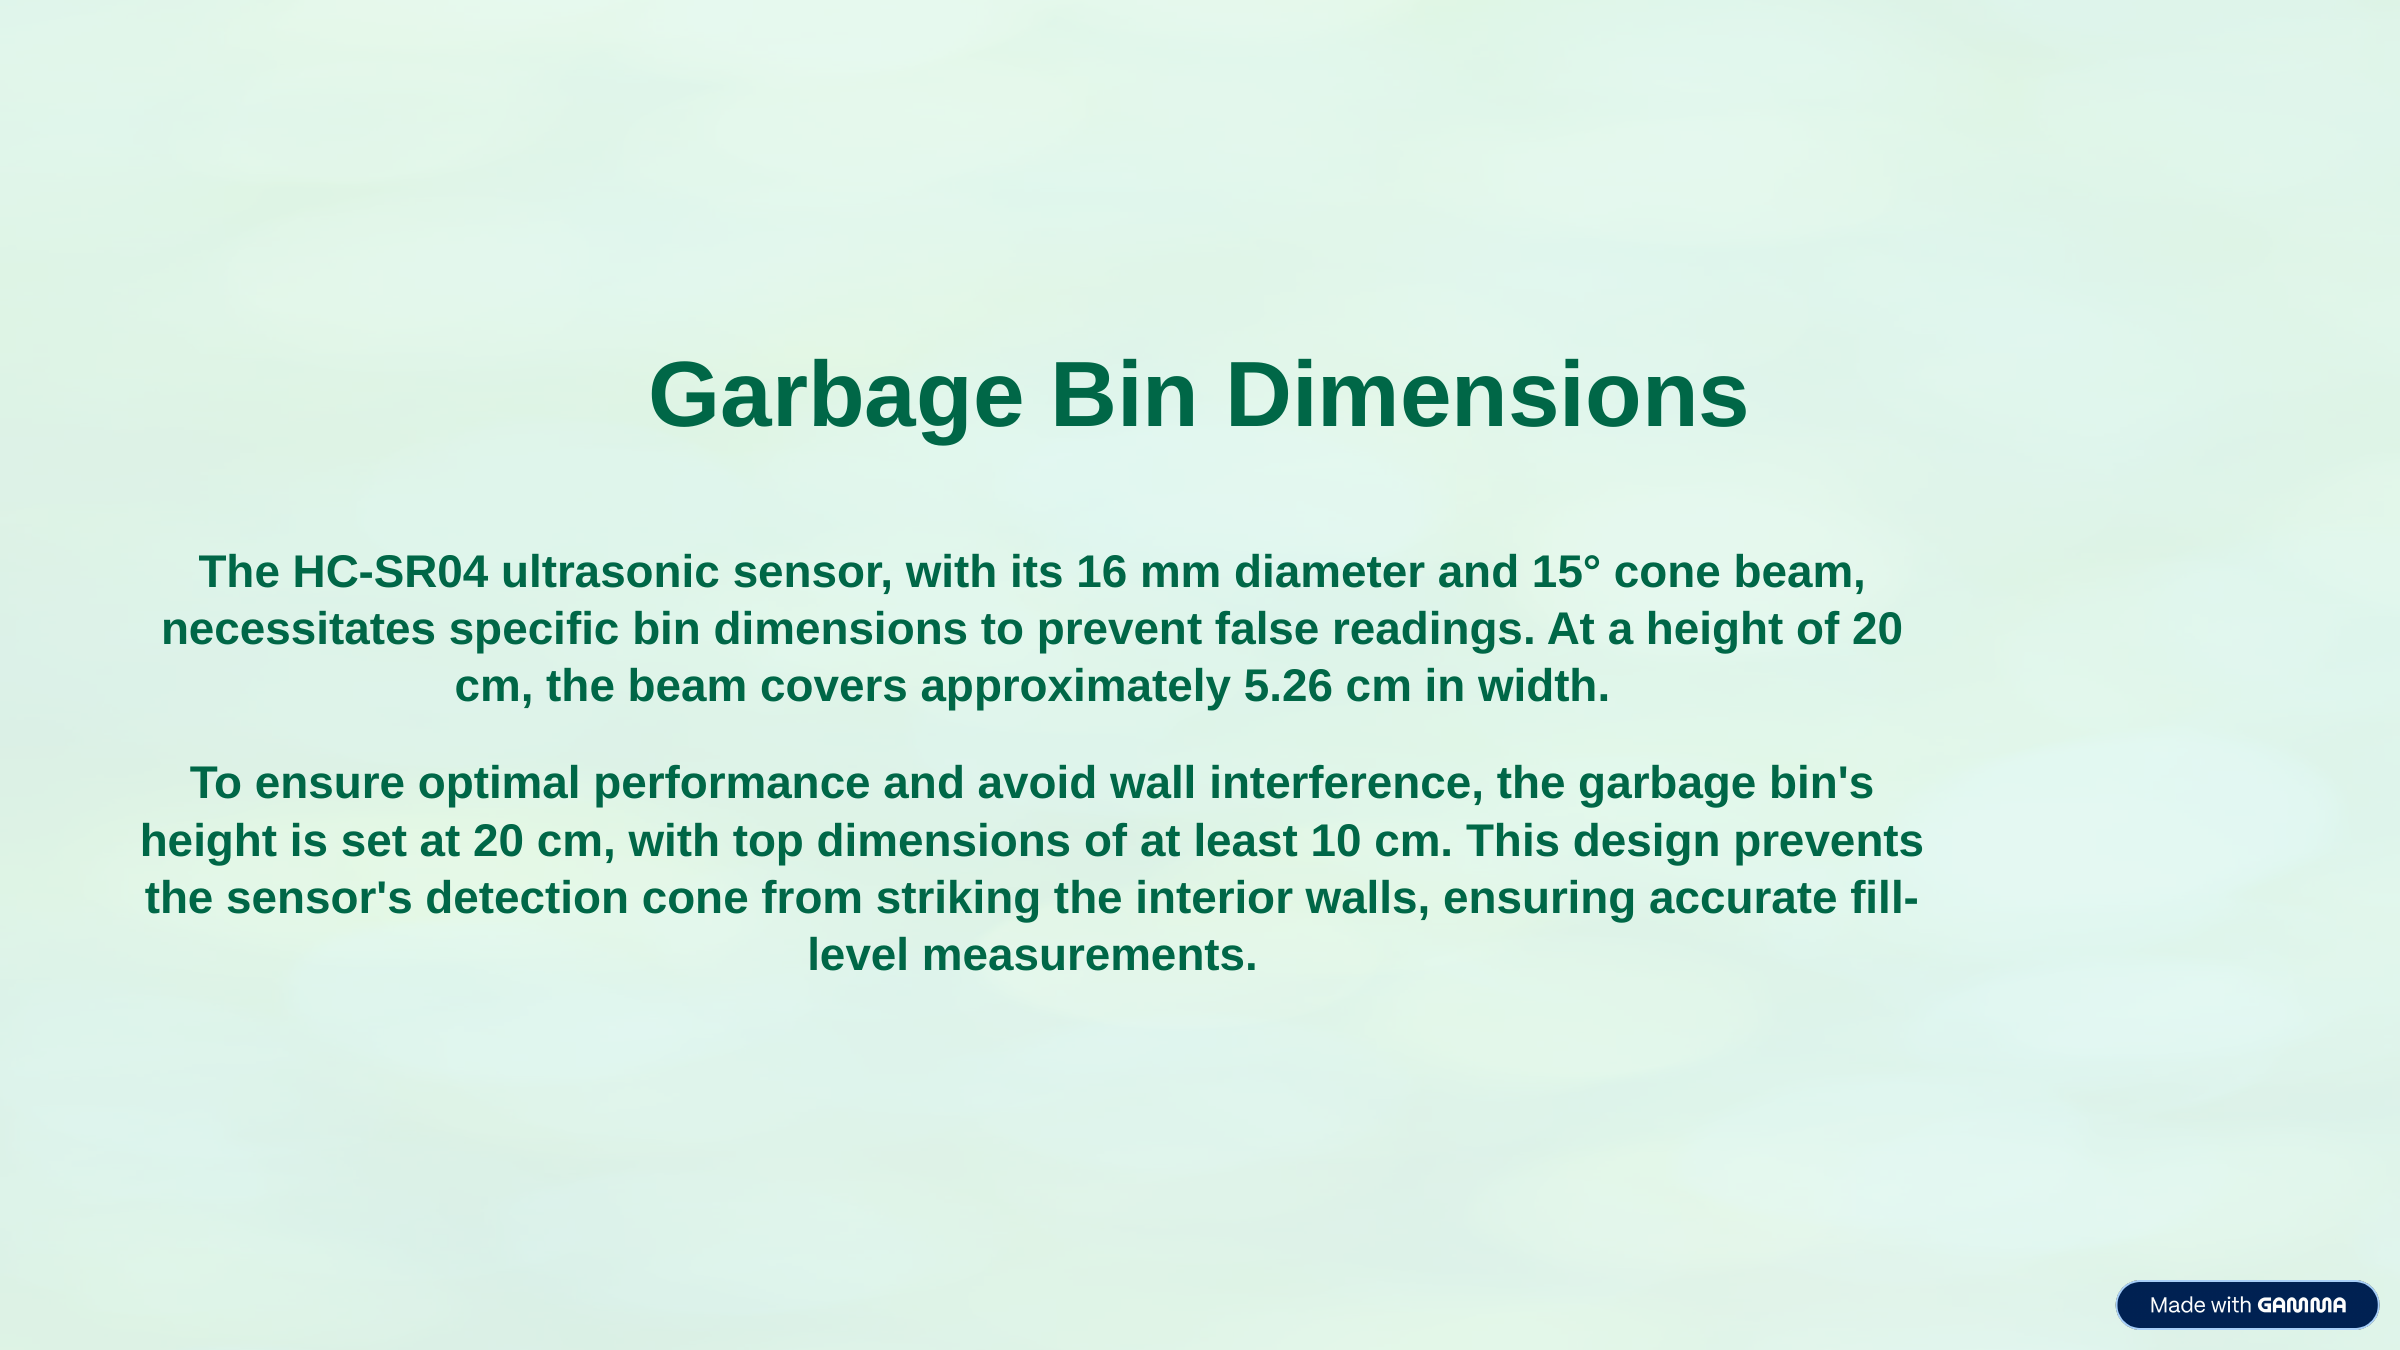

Garbage Bin Dimensions

The HC-SR04 ultrasonic sensor, with its 16 mm diameter and 15° cone beam, necessitates specific bin dimensions to prevent false readings. At a height of 20 cm, the beam covers approximately 5.26 cm in width.
To ensure optimal performance and avoid wall interference, the garbage bin's height is set at 20 cm, with top dimensions of at least 10 cm. This design prevents the sensor's detection cone from striking the interior walls, ensuring accurate fill-level measurements.